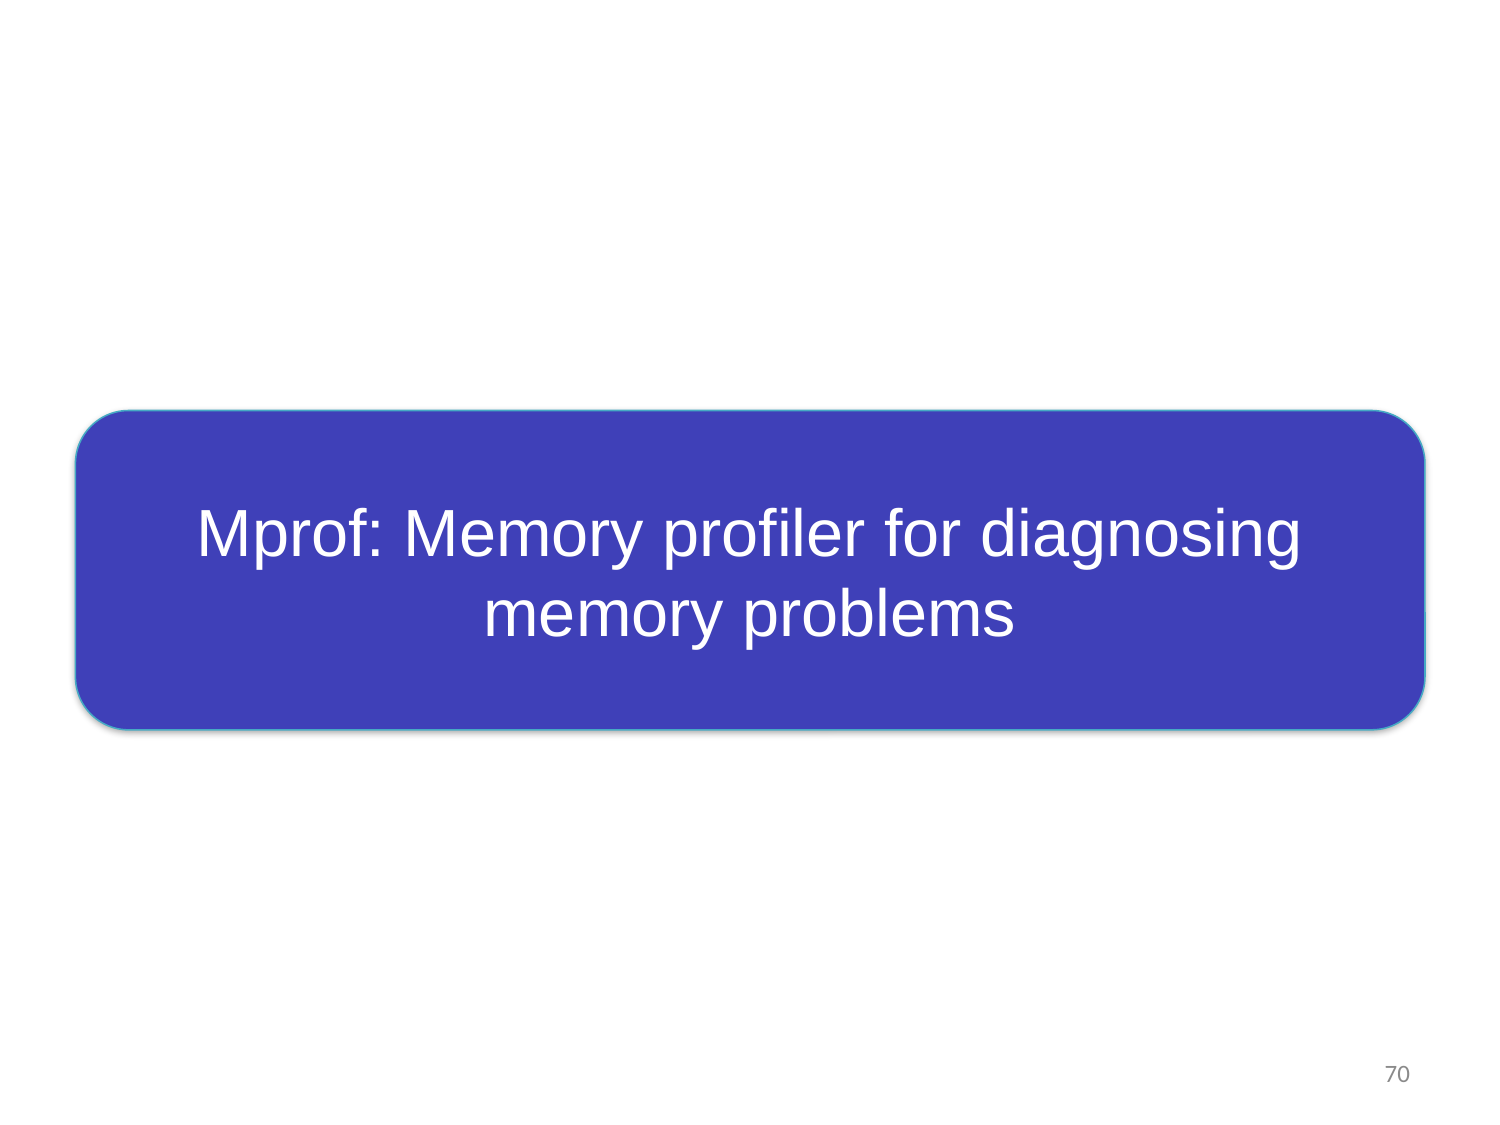

Mprof: Memory profiler for diagnosing memory problems

70